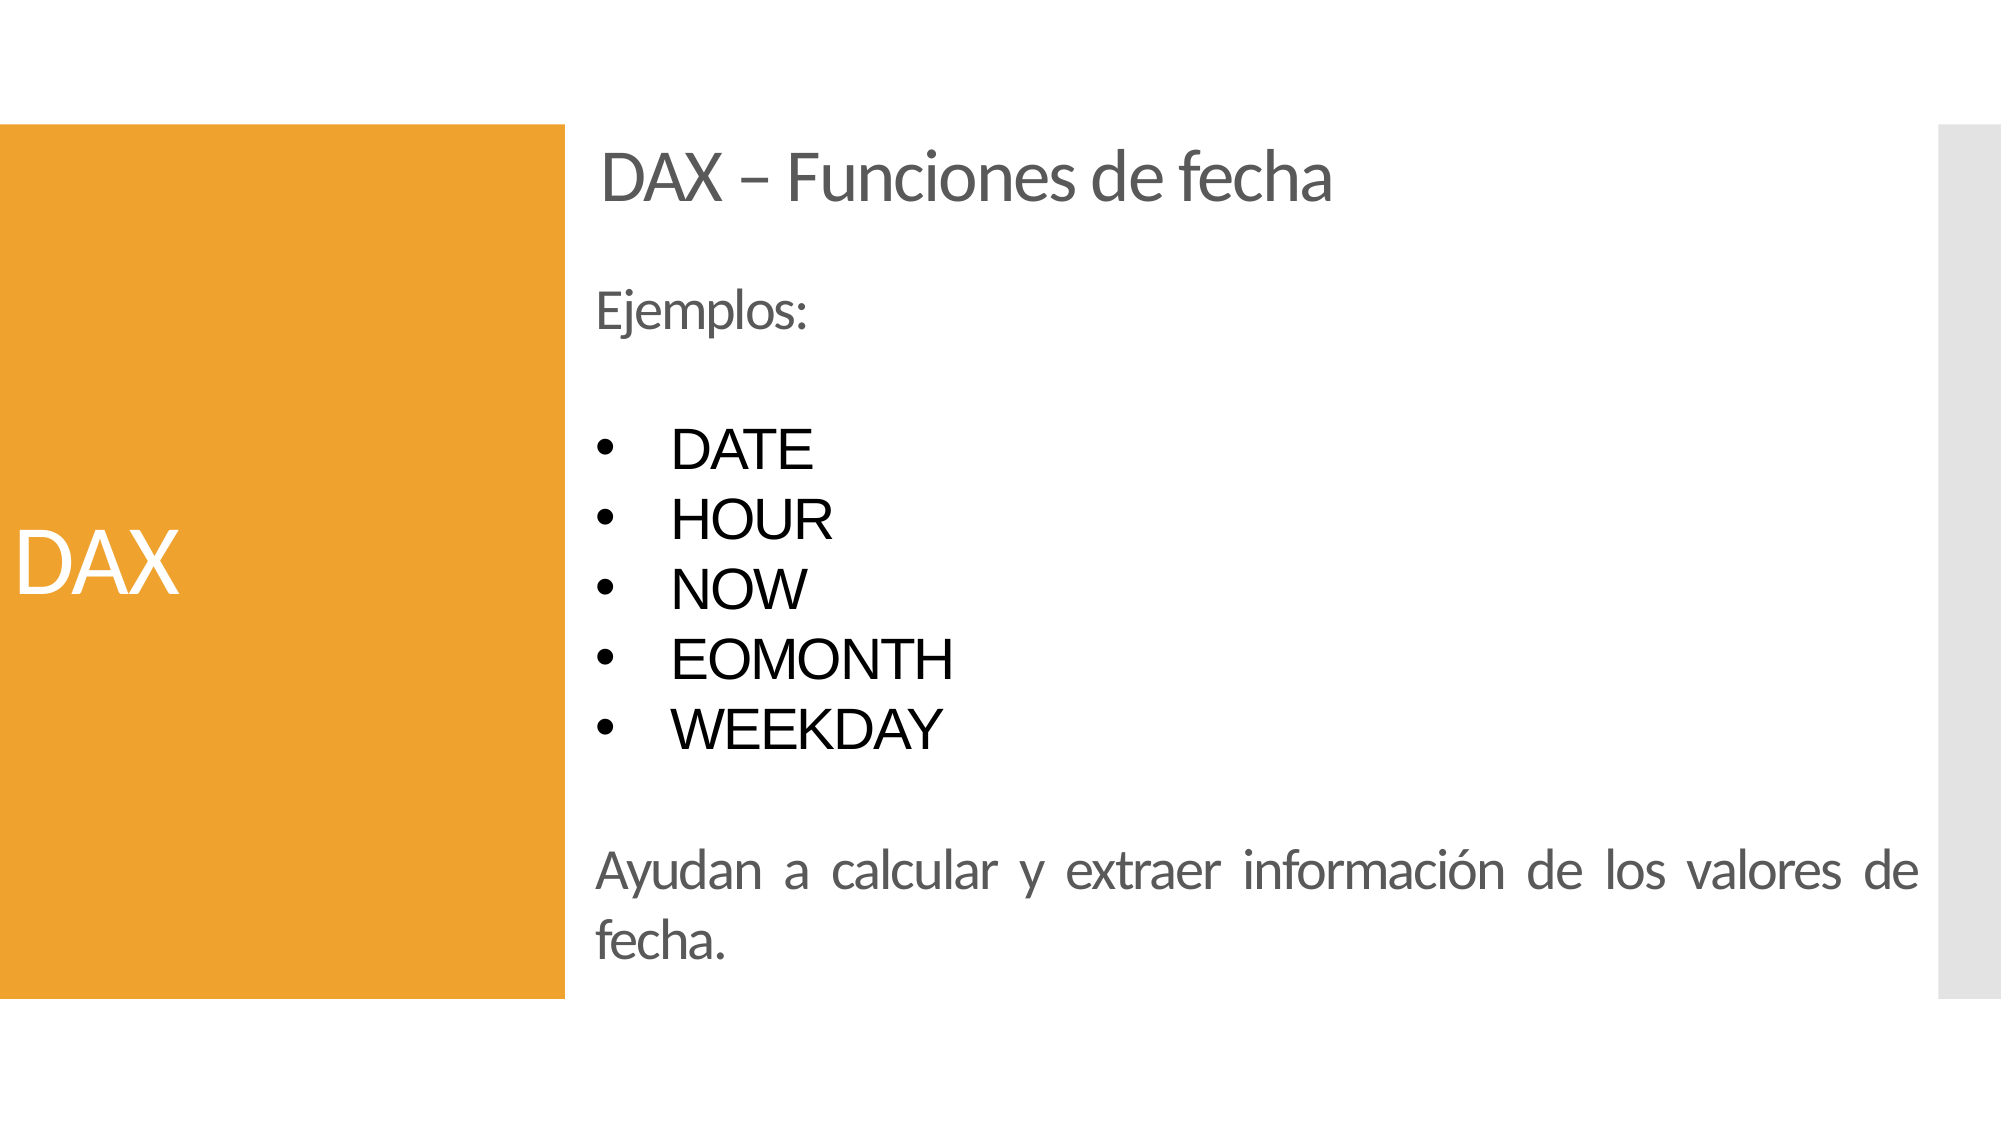

DAX – Funciones de fecha
# DAX
Ejemplos:

DATE
HOUR
NOW
EOMONTH
WEEKDAY

Ayudan a calcular y extraer información de los valores de fecha.